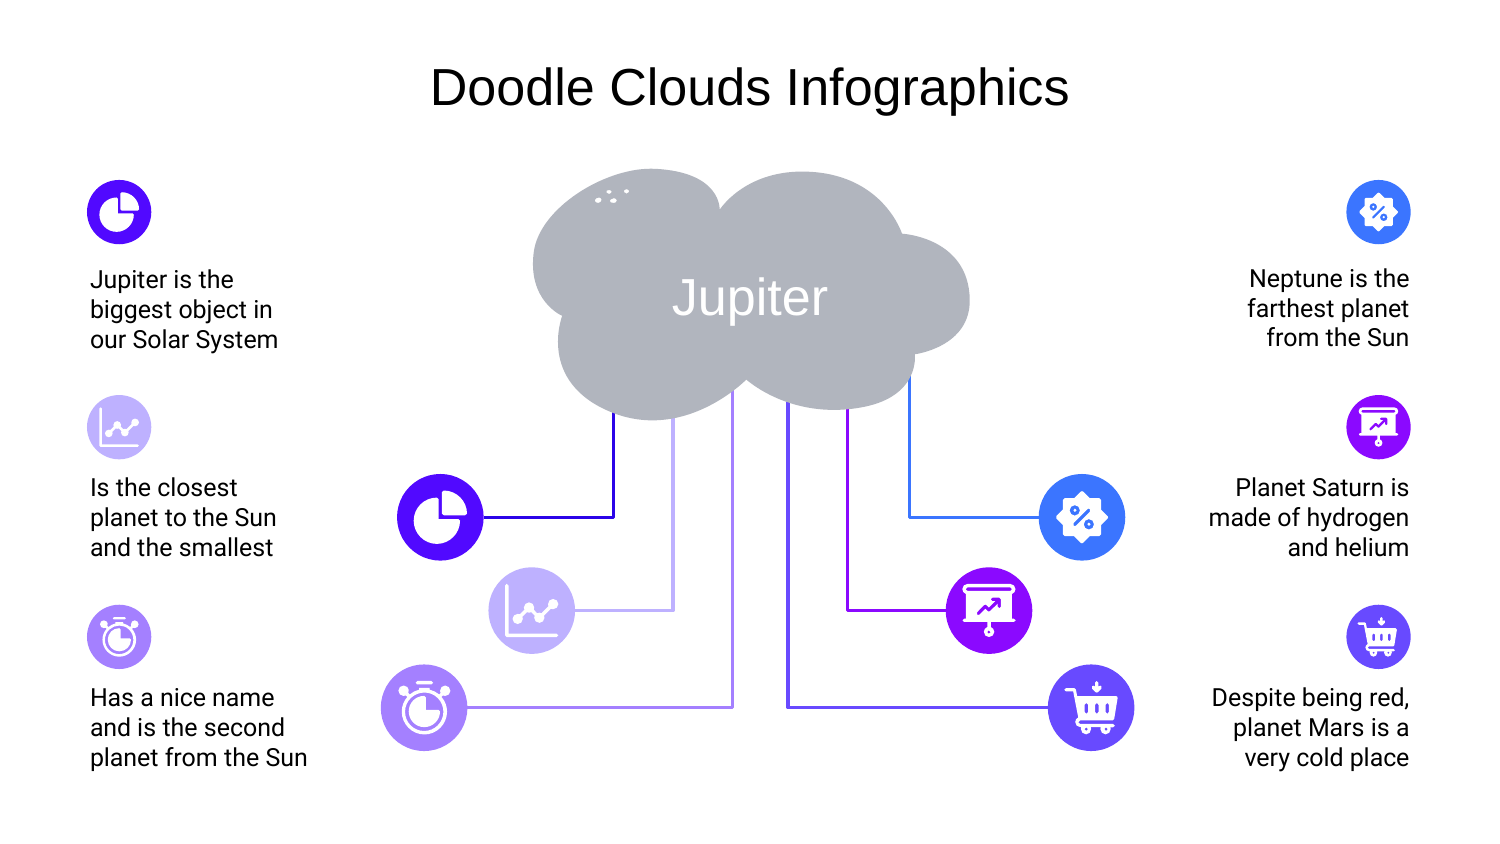

# Doodle Clouds Infographics

Jupiter

Neptune is the farthest planet from the Sun

Jupiter is the biggest object in our Solar System

Is the closest planet to the Sun and the smallest

Planet Saturn is made of hydrogen and helium

Has a nice name and is the second planet from the Sun

Despite being red, planet Mars is a very cold place